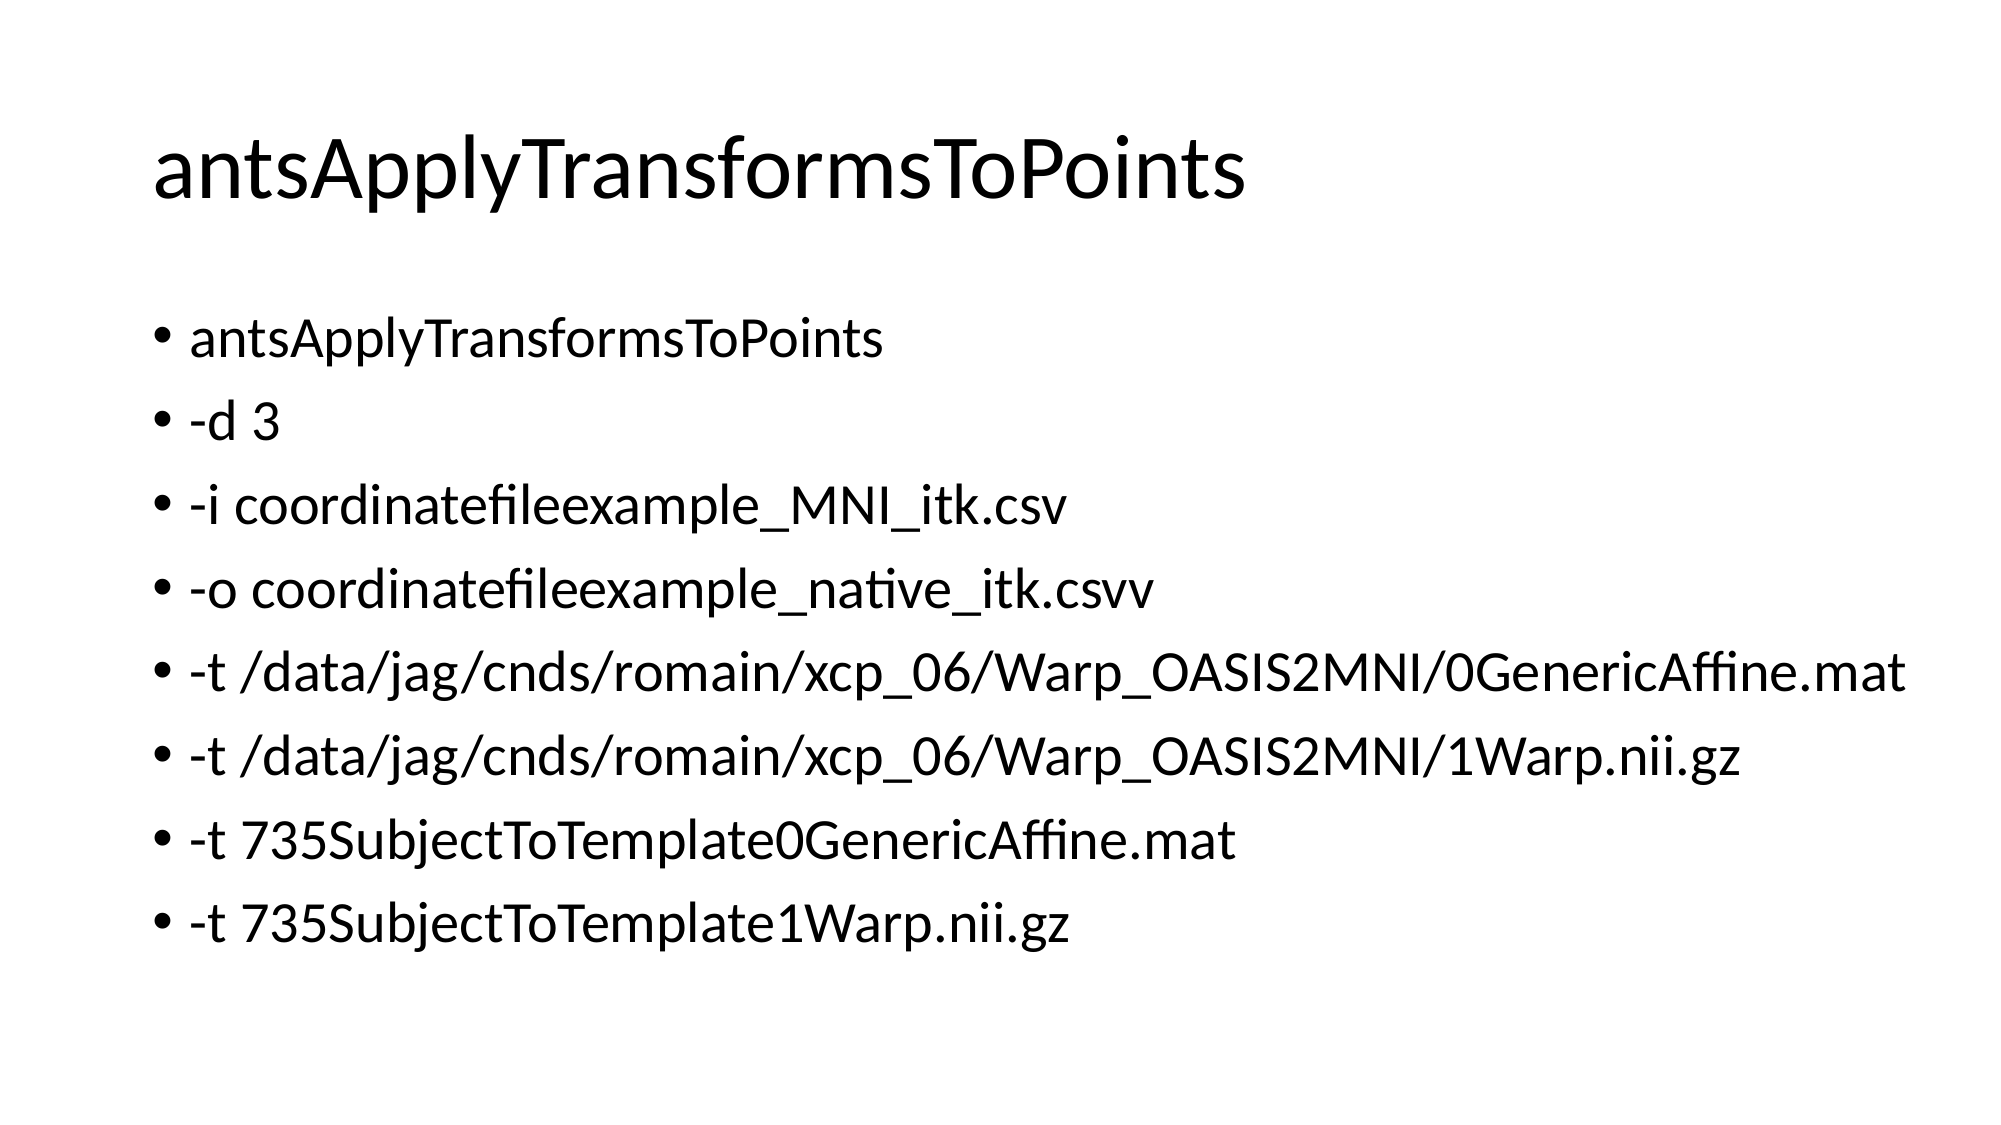

# antsApplyTransformsToPoints
antsApplyTransformsToPoints
-d 3
-i coordinatefileexample_MNI_itk.csv
-o coordinatefileexample_native_itk.csvv
-t /data/jag/cnds/romain/xcp_06/Warp_OASIS2MNI/0GenericAffine.mat
-t /data/jag/cnds/romain/xcp_06/Warp_OASIS2MNI/1Warp.nii.gz
-t 735SubjectToTemplate0GenericAffine.mat
-t 735SubjectToTemplate1Warp.nii.gz